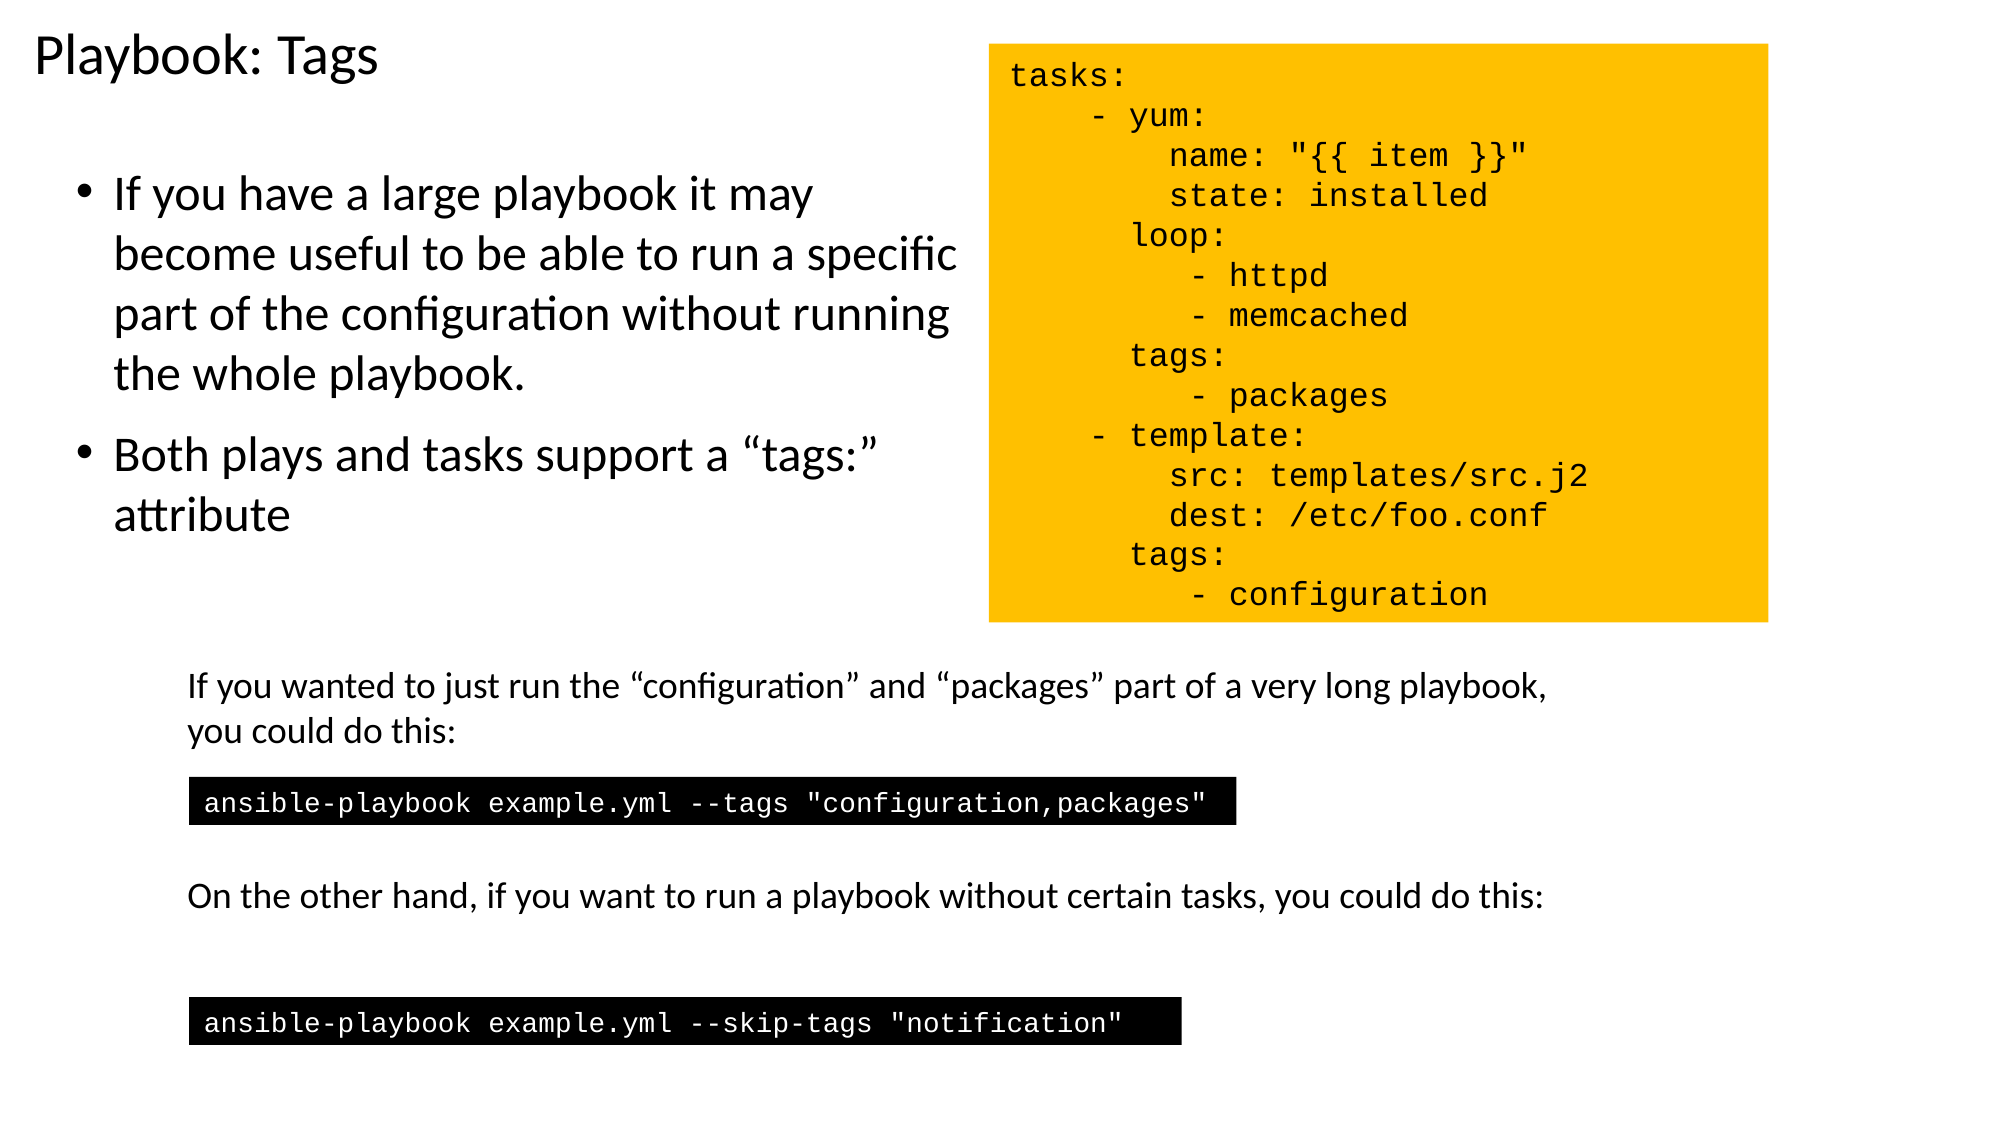

# Playbook: Tags
tasks:
    - yum:
        name: "{{ item }}"
        state: installed
      loop:
         - httpd
         - memcached
      tags:
         - packages
    - template:
        src: templates/src.j2
        dest: /etc/foo.conf
      tags:
         - configuration
If you have a large playbook it may become useful to be able to run a specific part of the configuration without running the whole playbook.
Both plays and tasks support a “tags:” attribute

If you wanted to just run the “configuration” and “packages” part of a very long playbook, you could do this:

On the other hand, if you want to run a playbook without certain tasks, you could do this:

ansible-playbook example.yml --tags "configuration,packages"
ansible-playbook example.yml --skip-tags "notification"